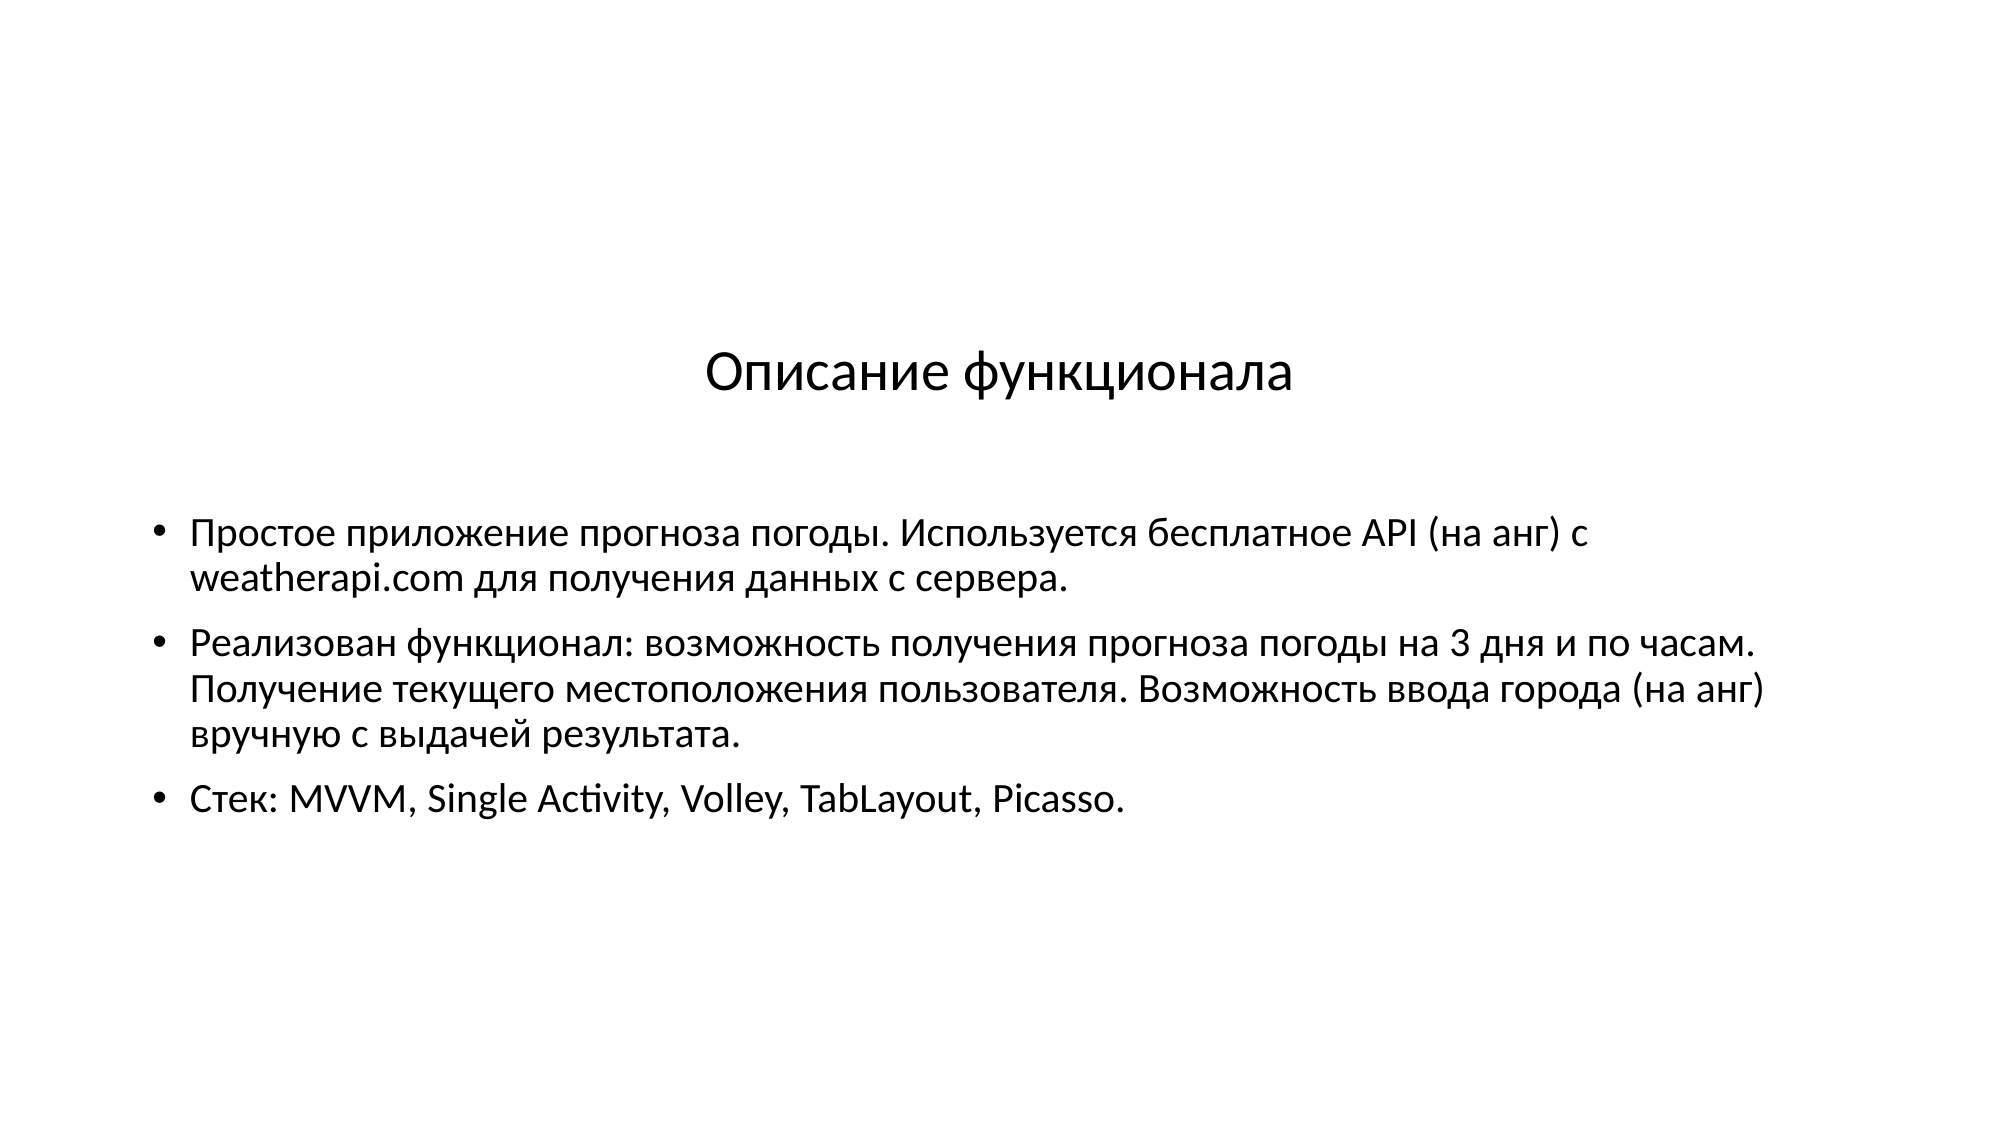

# Описание функционала
Простое приложение прогноза погоды. Используется бесплатное API (на анг) с weatherapi.com для получения данных с сервера.
Реализован функционал: возможность получения прогноза погоды на 3 дня и по часам. Получение текущего местоположения пользователя. Возможность ввода города (на анг) вручную с выдачей результата.
Стек: MVVM, Single Activity, Volley, TabLayout, Picasso.